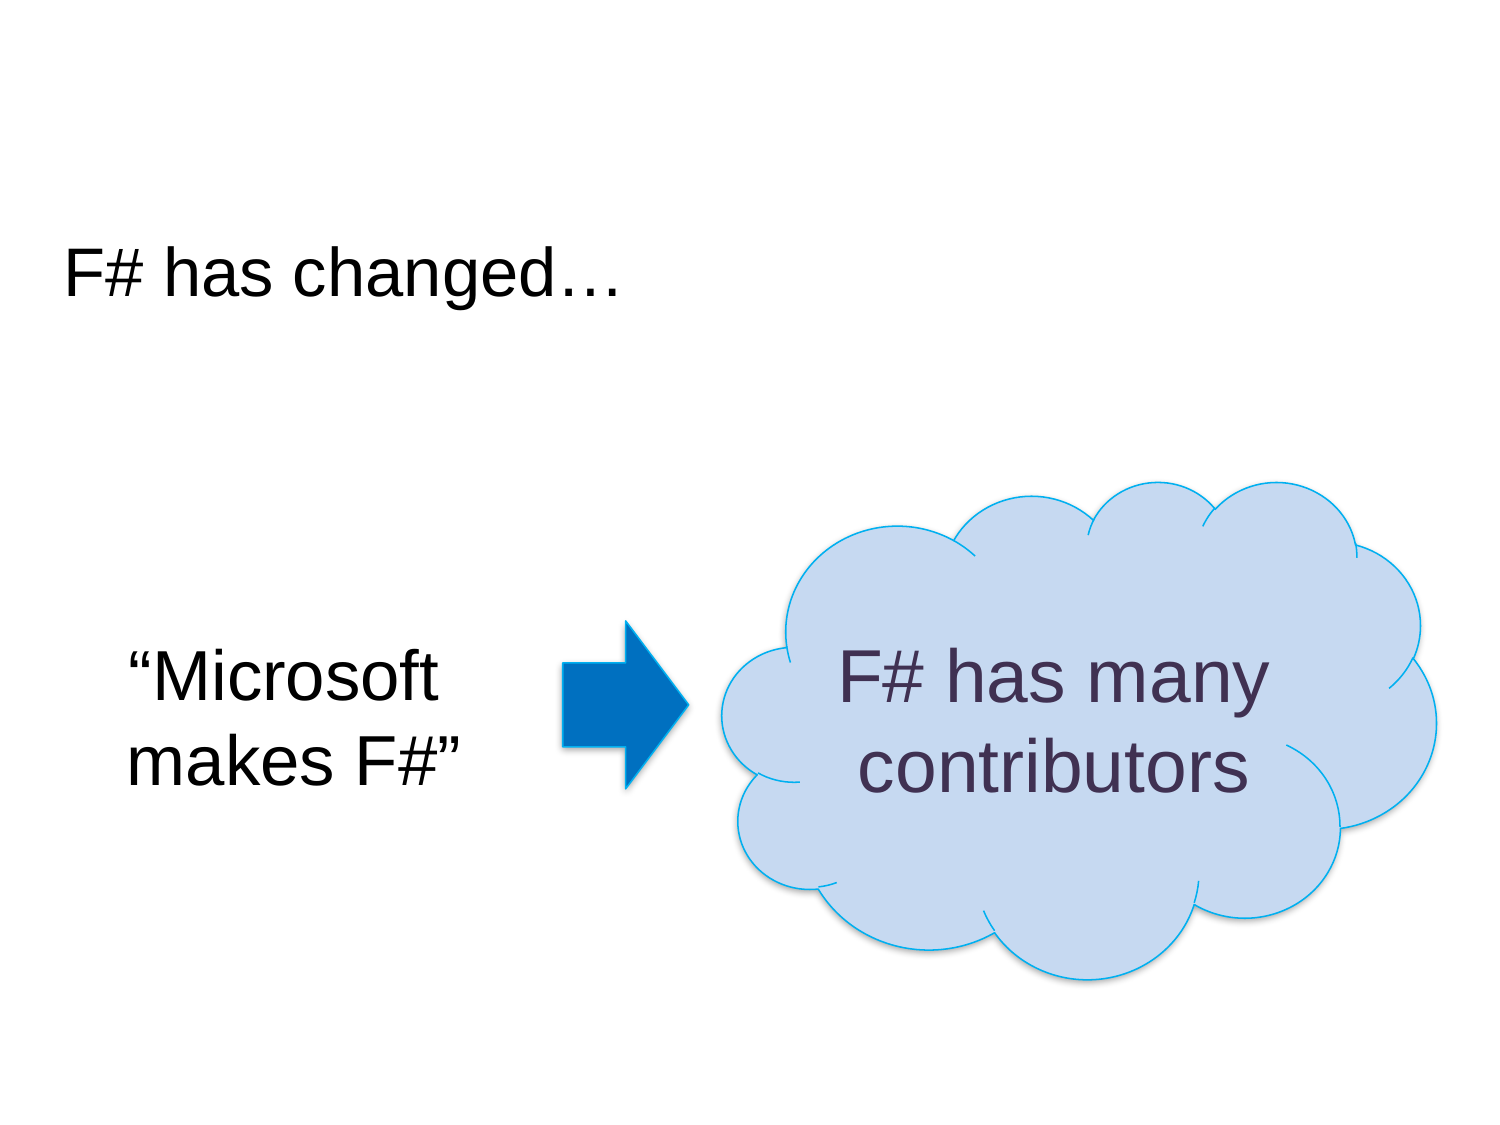

#
F# has changed…

F# has many contributors

“Microsoft
makes F#”